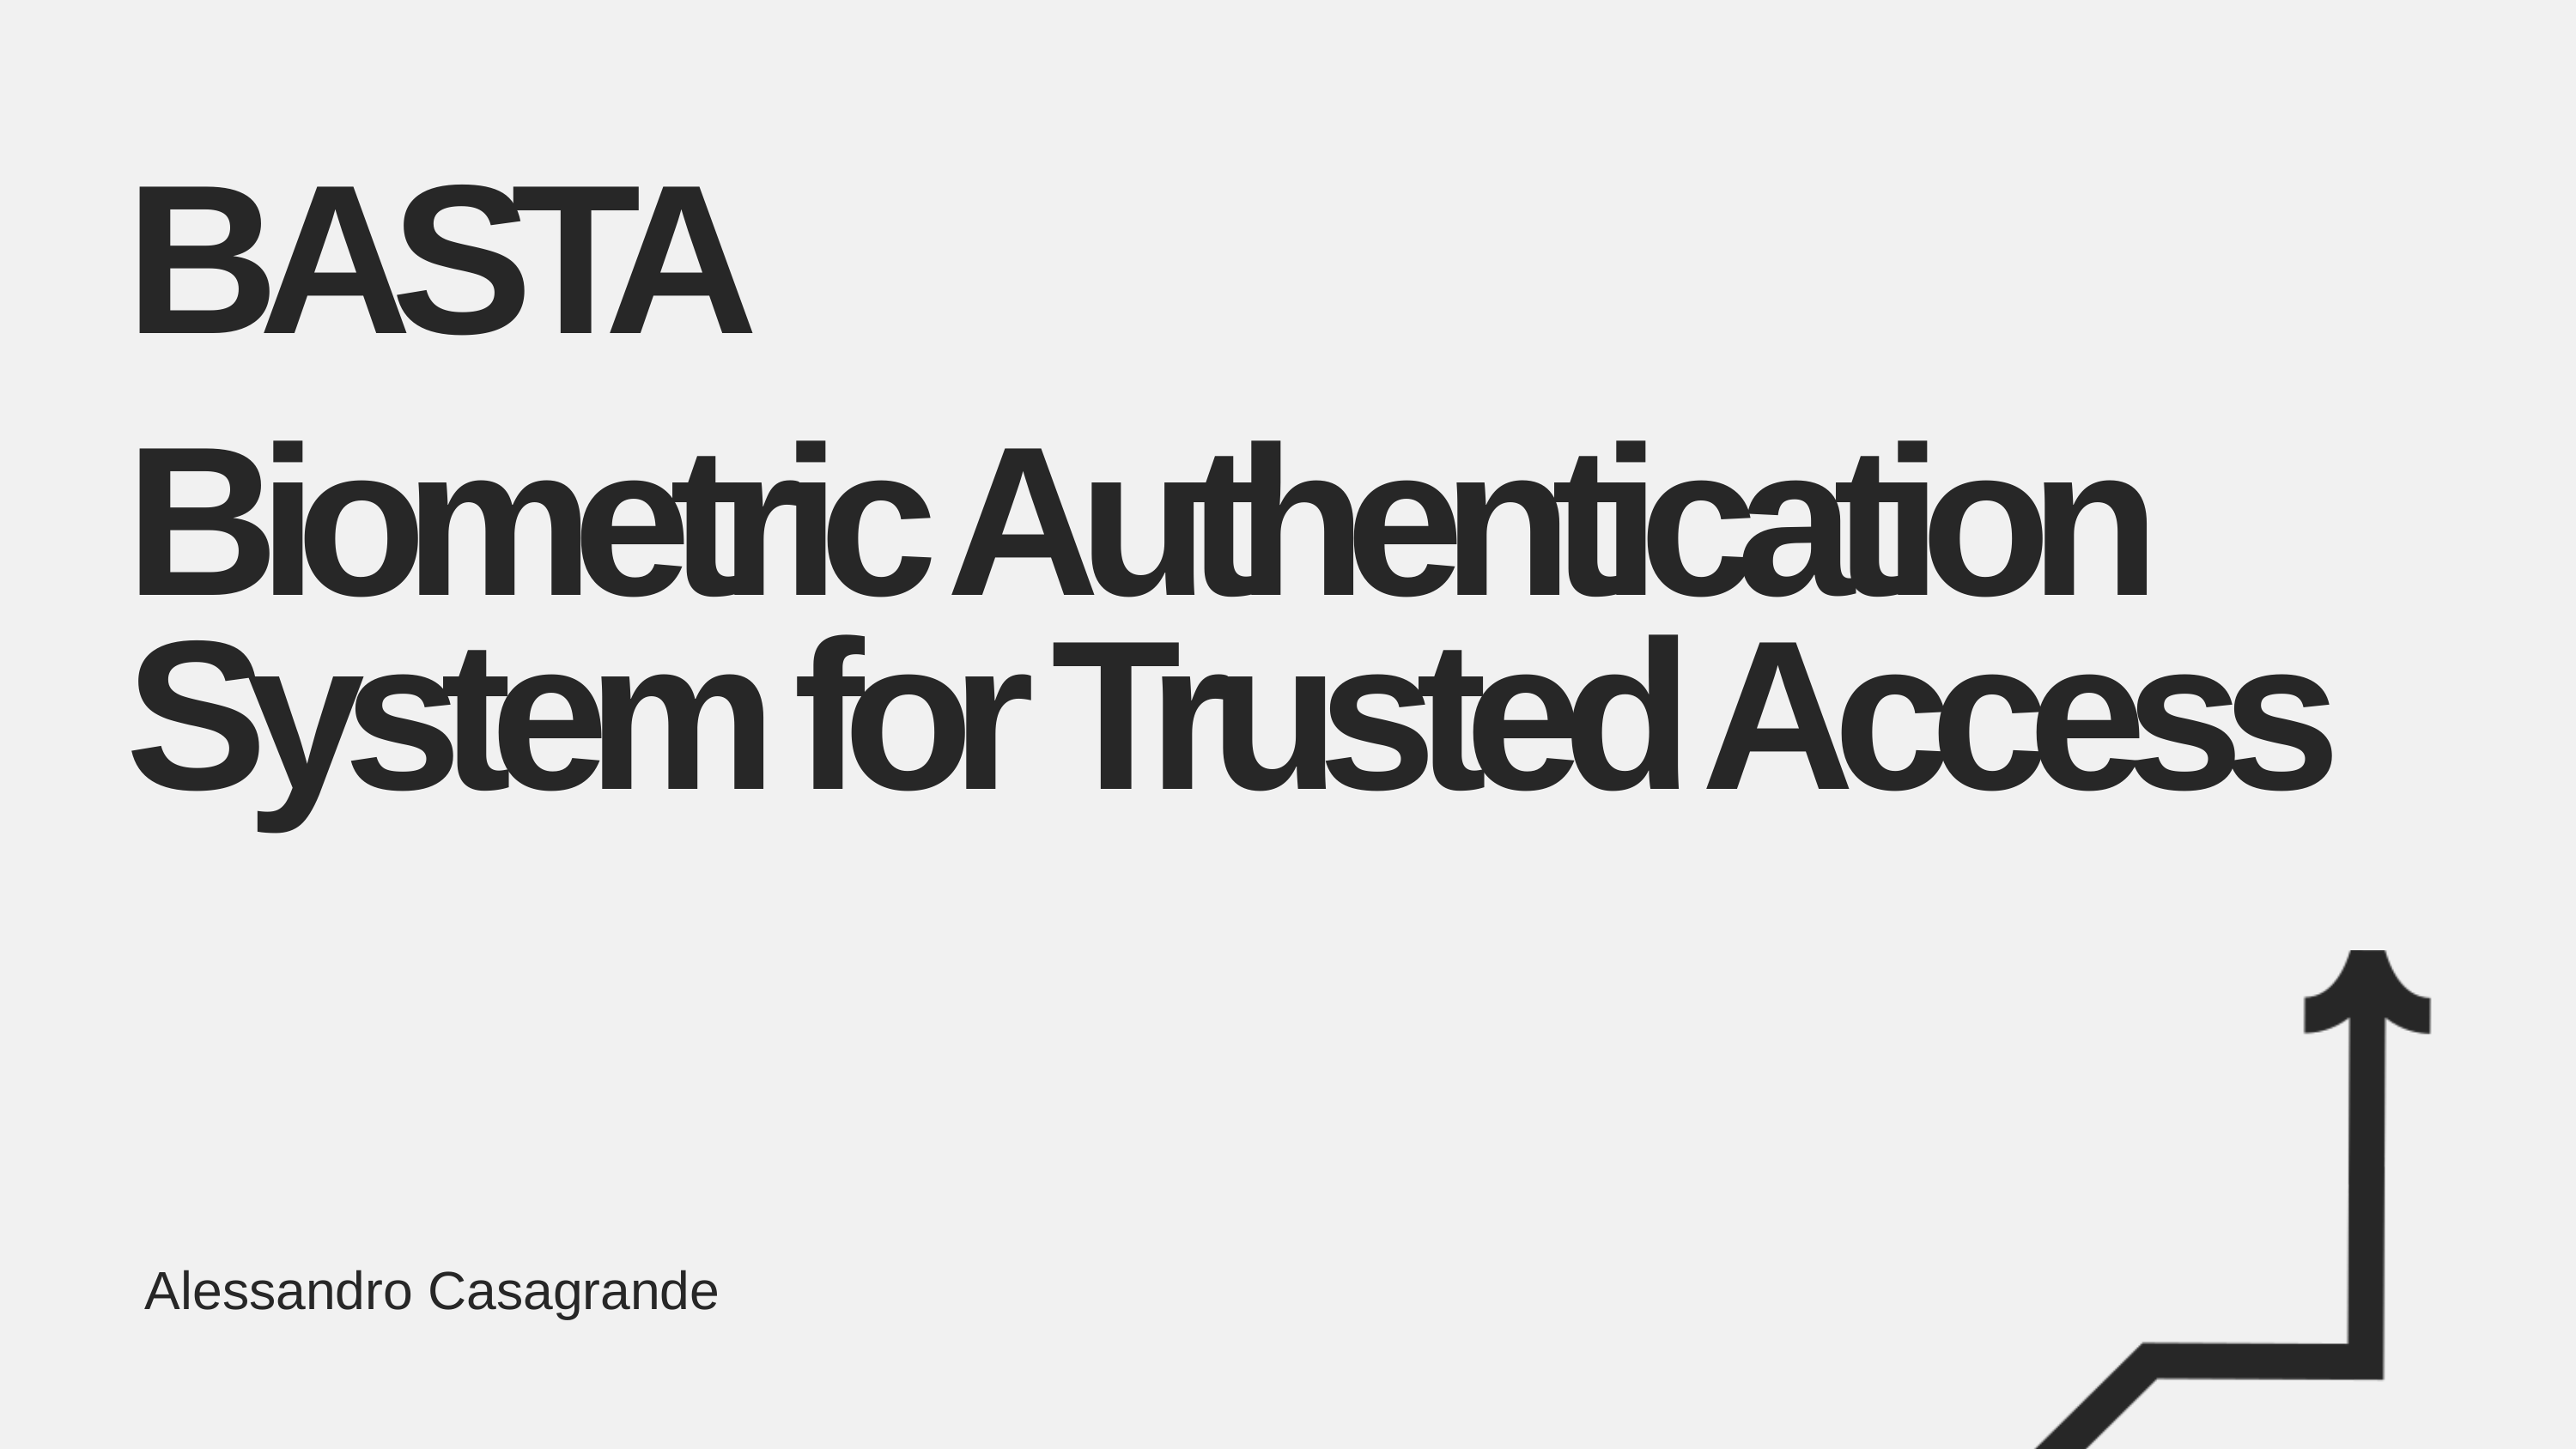

BASTA
Biometric Authentication System for Trusted Access

Alessandro Casagrande